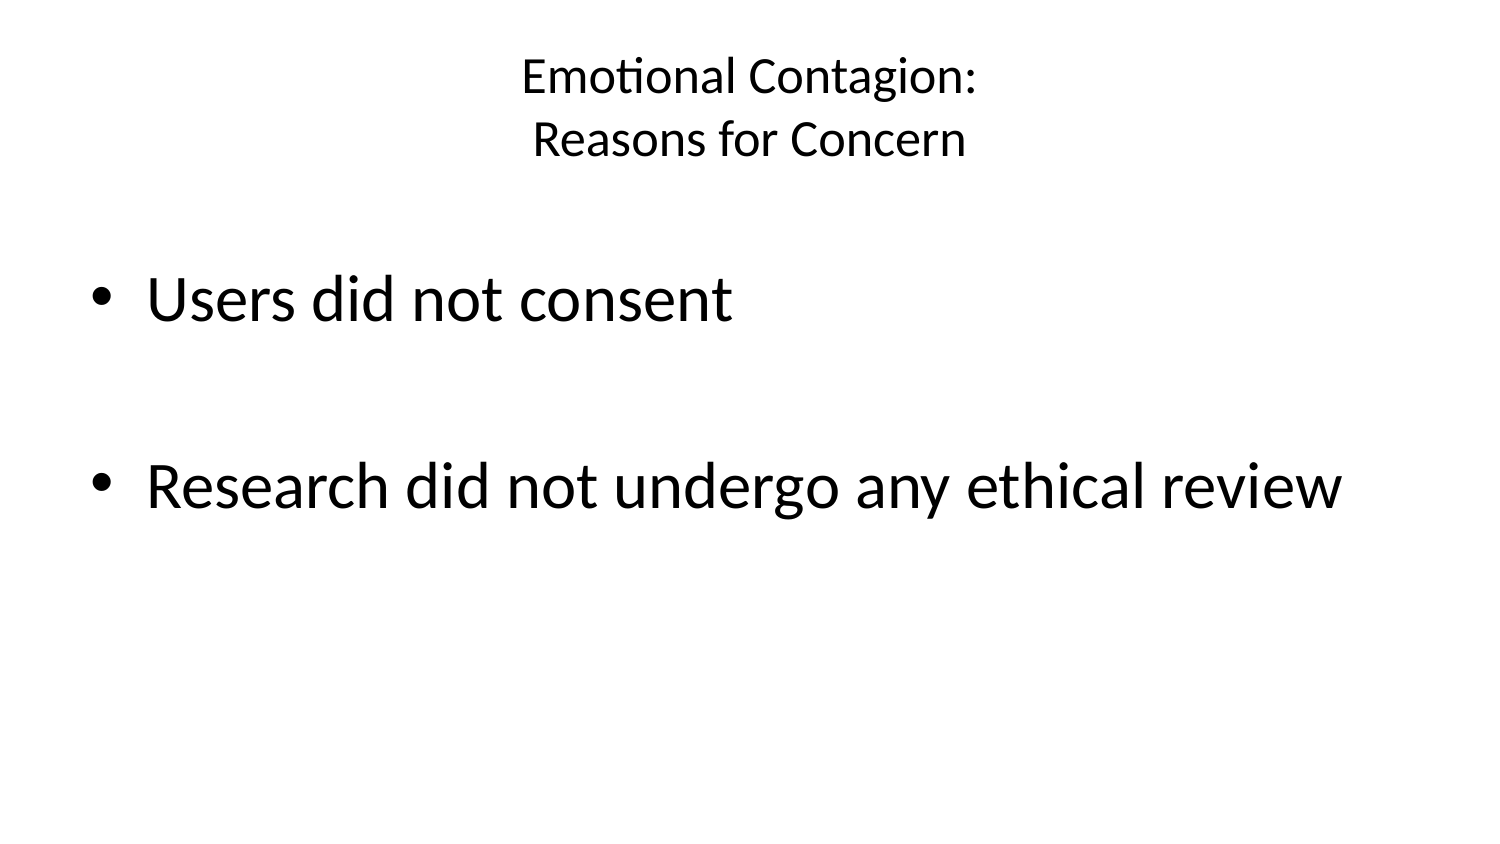

# Emotional Contagion: Reasons for Concern
Users did not consent

Research did not undergo any ethical review